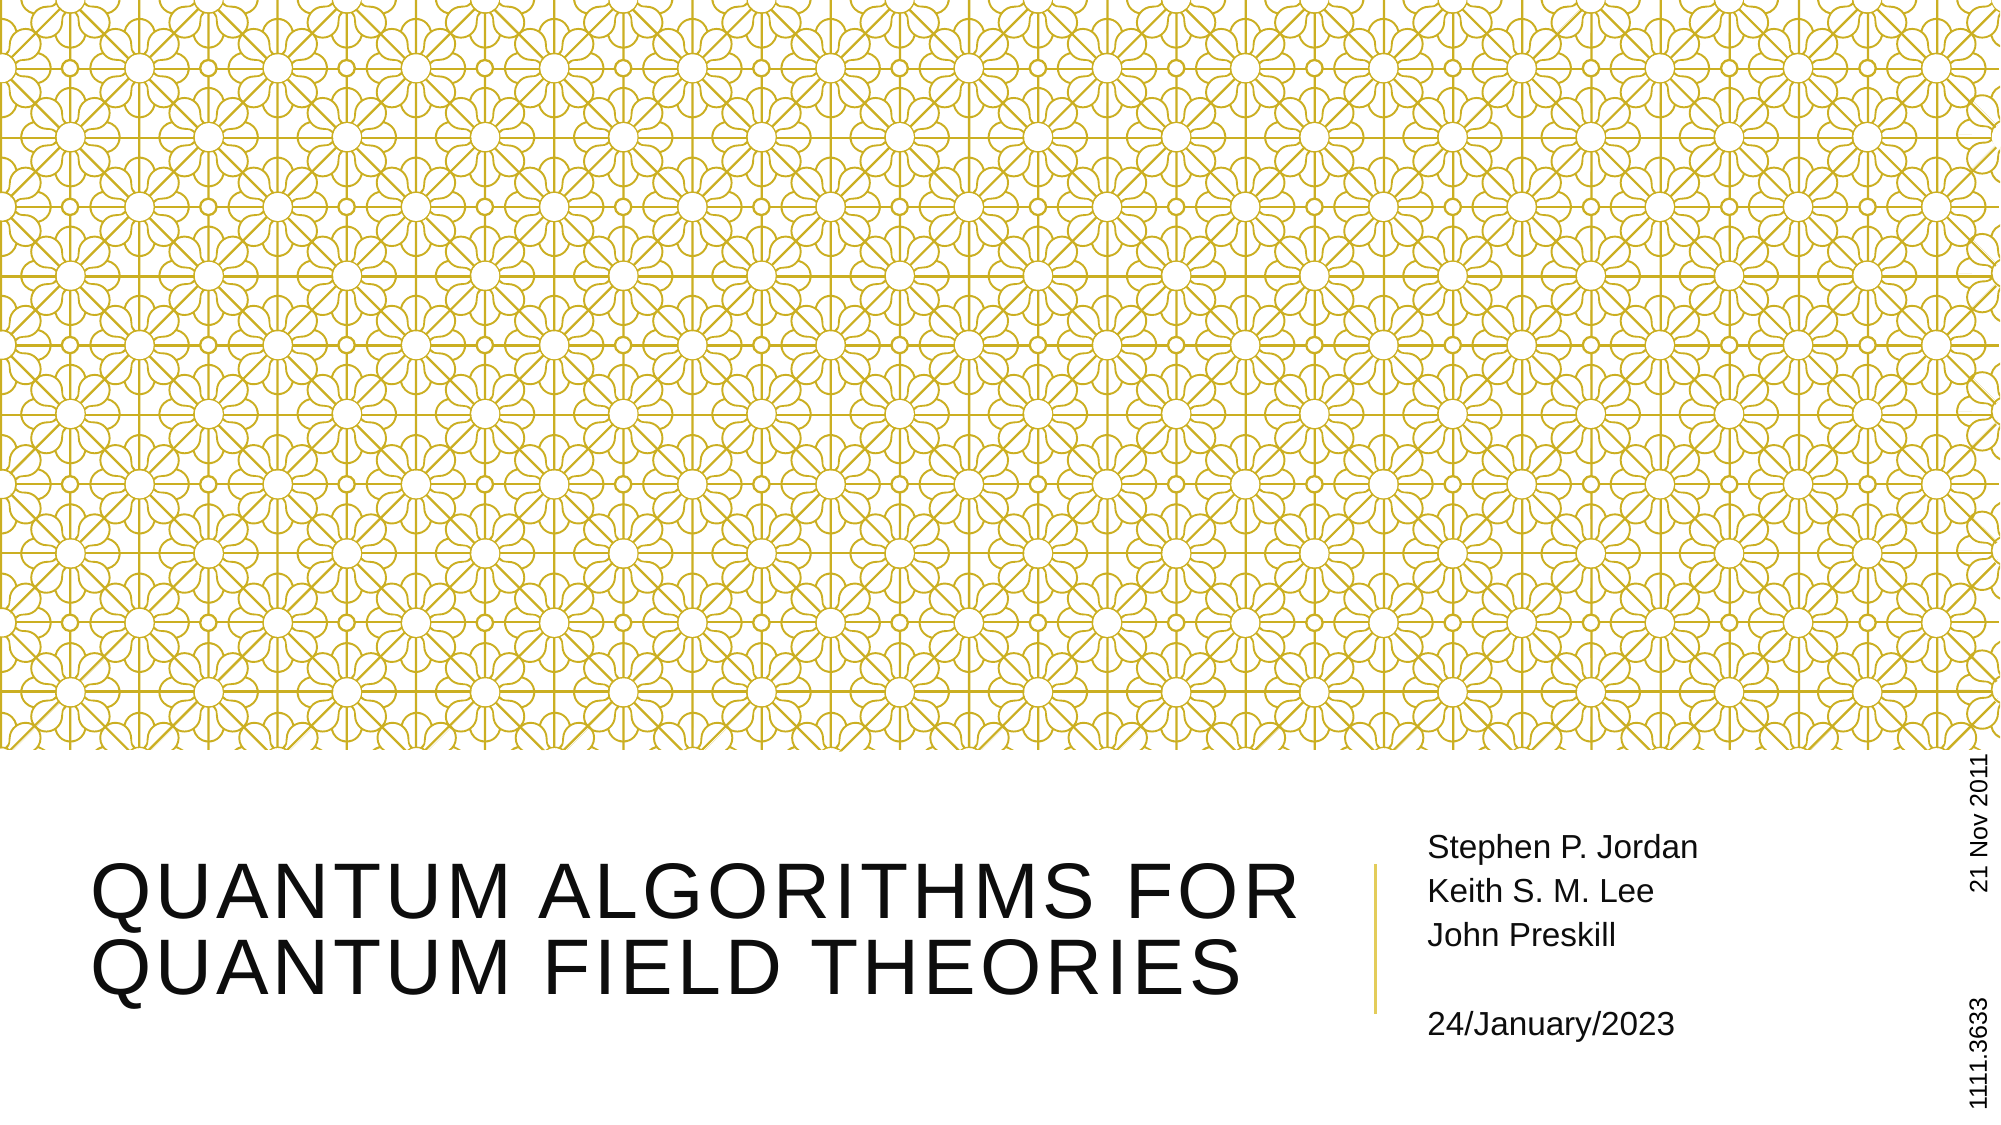

21 Nov 2011
# Quantum Algorithms for Quantum Field Theories
Stephen P. Jordan
Keith S. M. Lee
John Preskill

24/January/2023
1111.3633